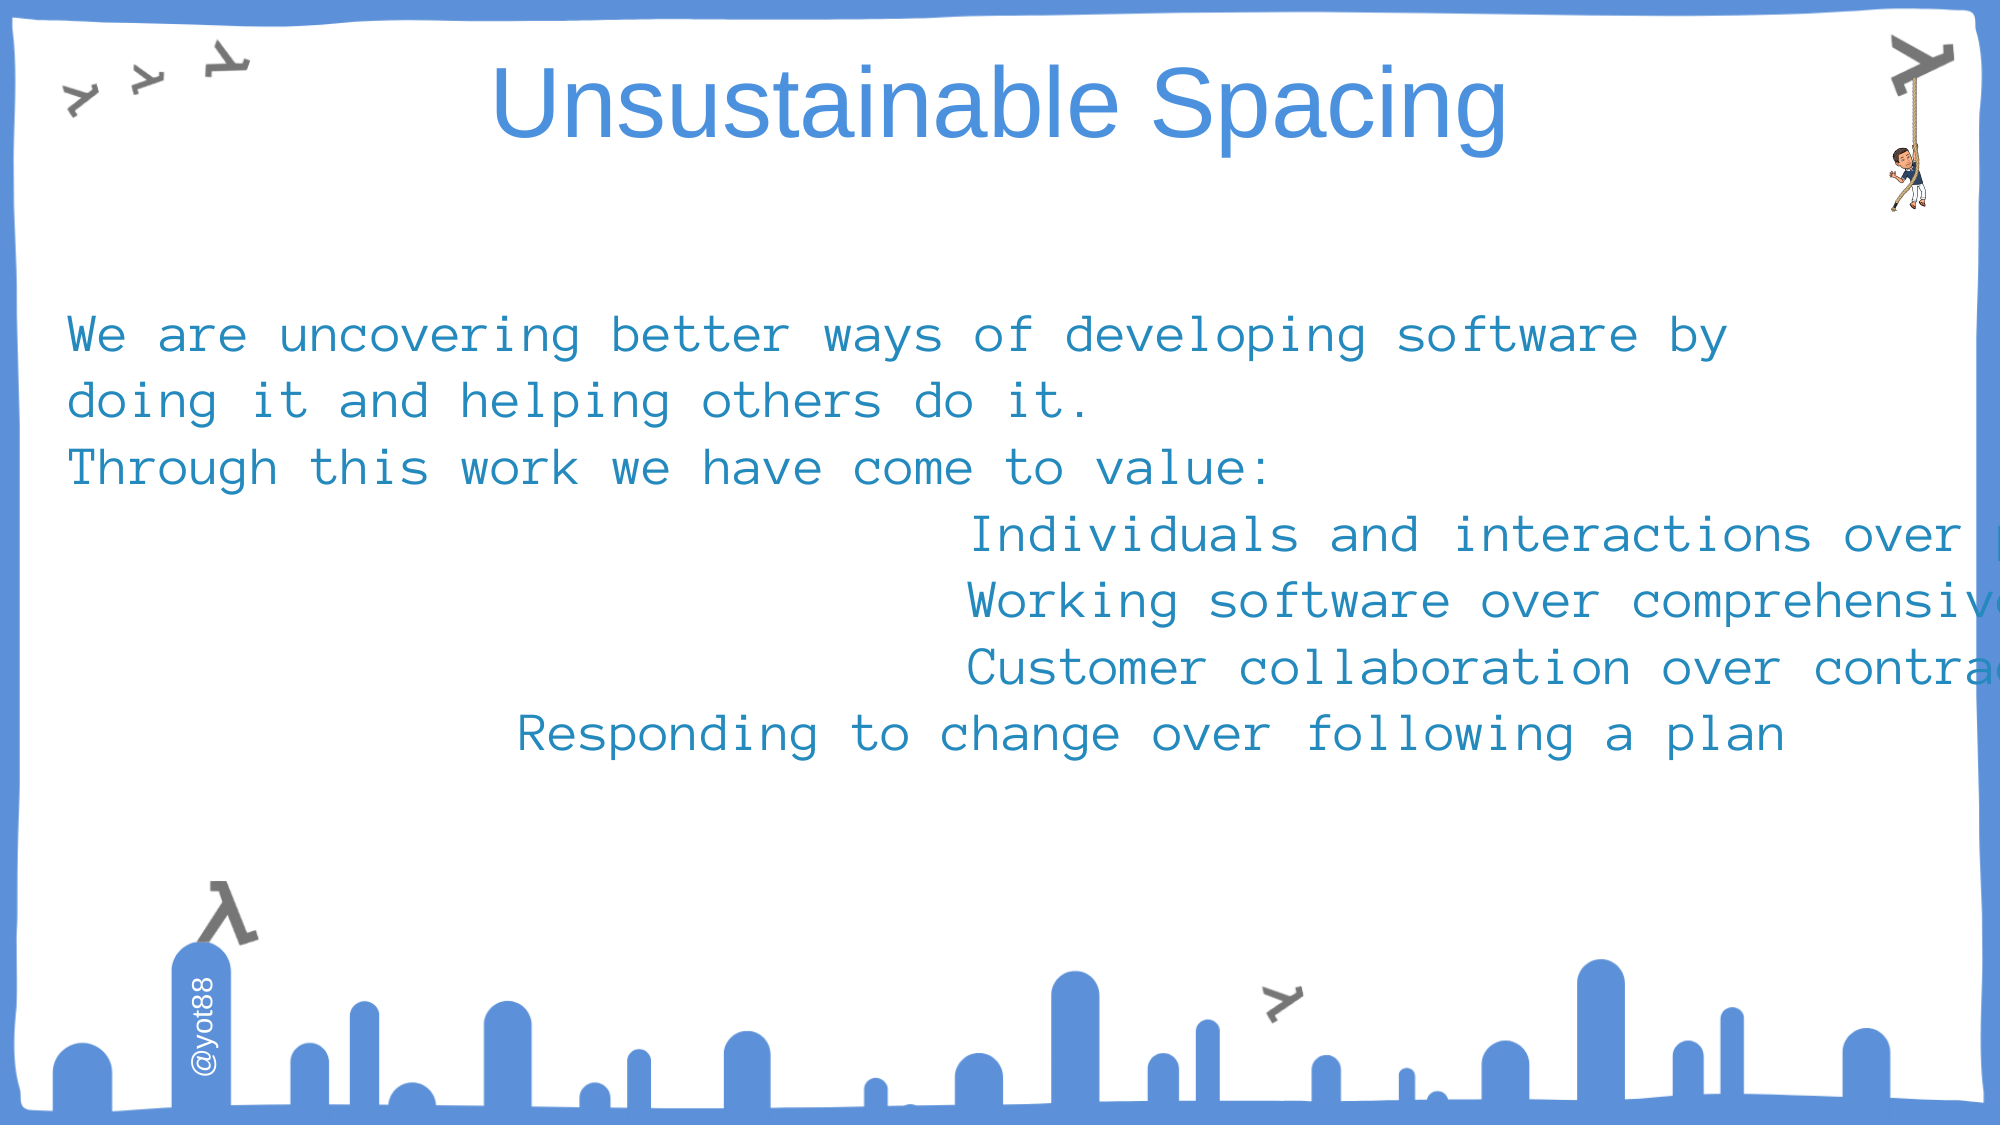

# Unsustainable Spacing
We are uncovering better ways of developing software by
doing it and helping others do it.
Through this work we have come to value:
						Individuals and interactions over processes and tools
						Working software over comprehensive documentation
						Customer collaboration over contract negotiation
			Responding to change over following a plan